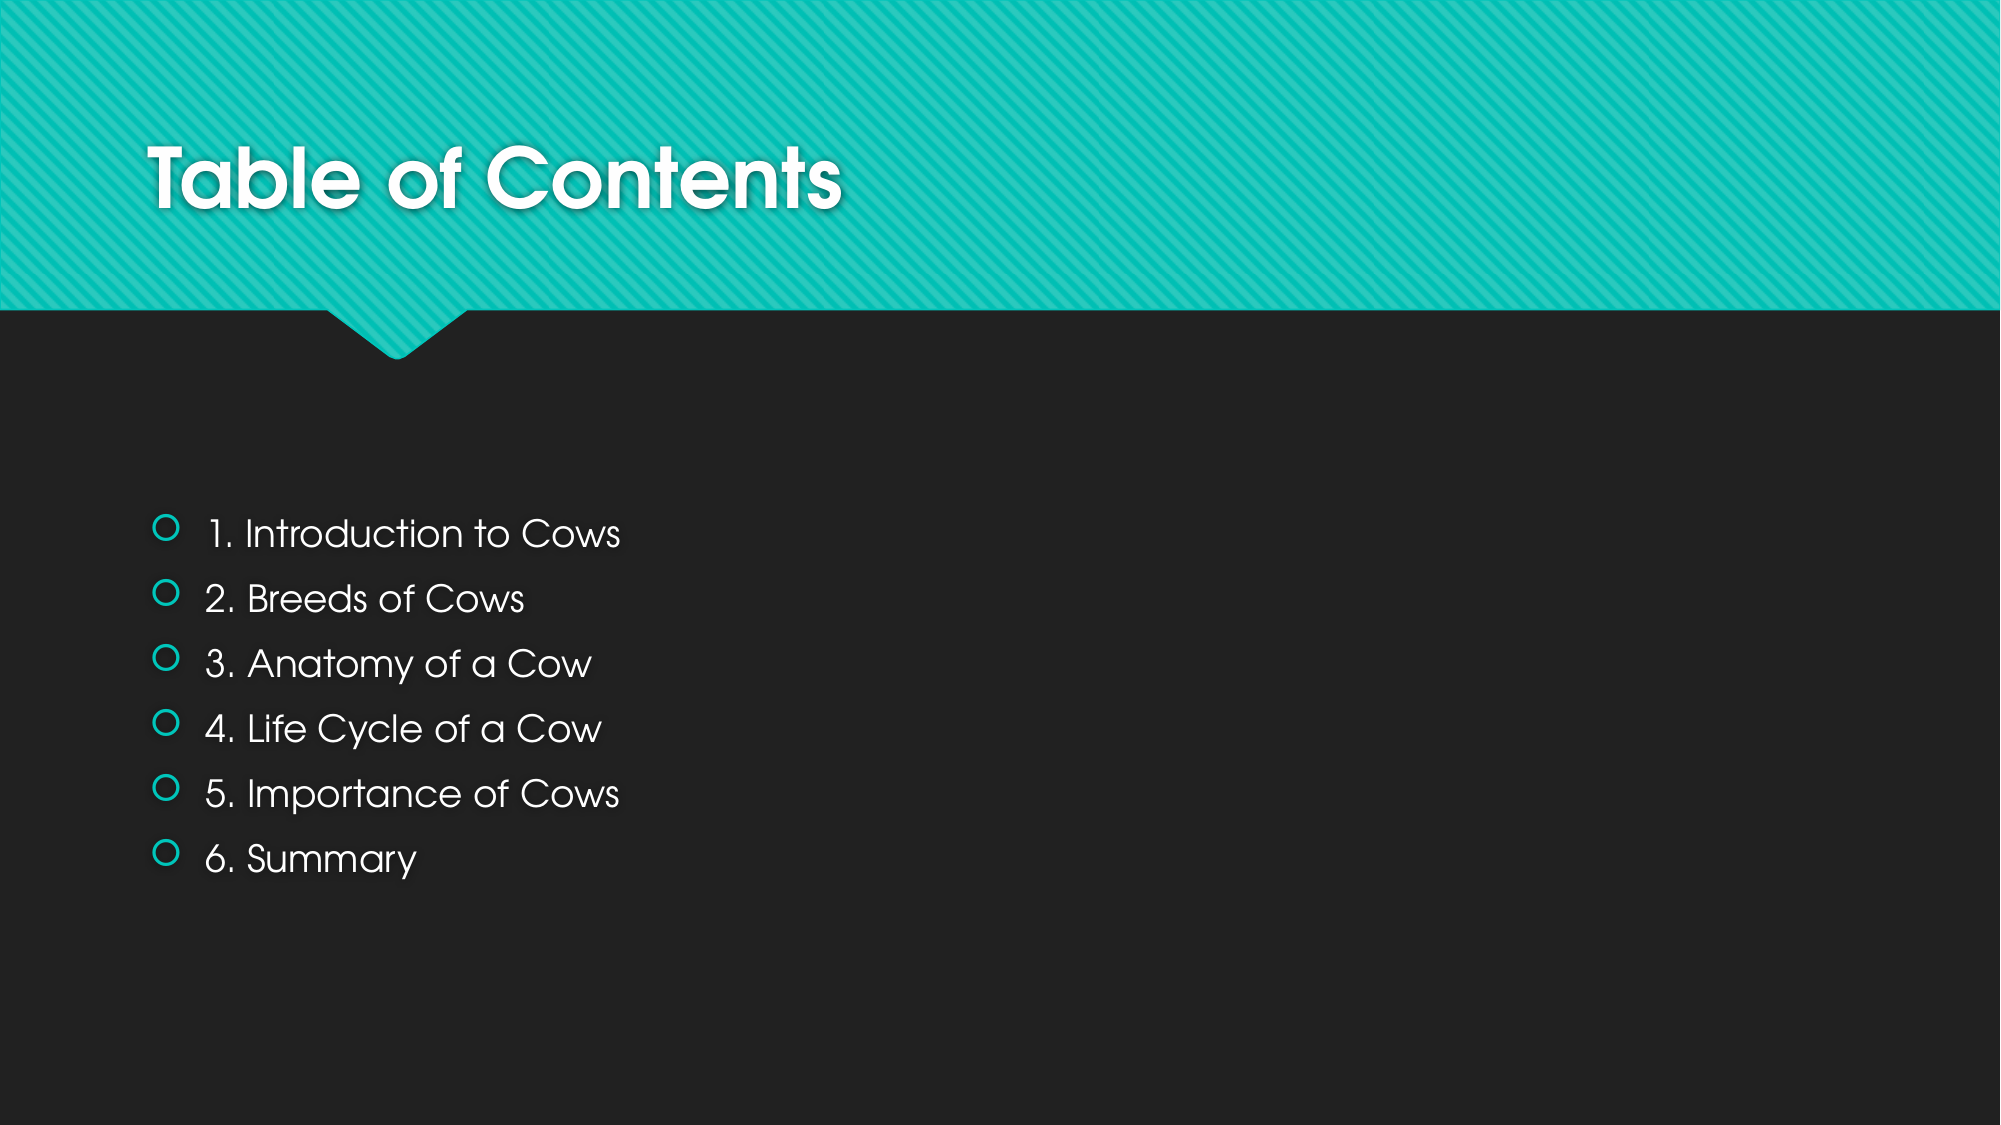

# Table of Contents

1. Introduction to Cows
2. Breeds of Cows
3. Anatomy of a Cow
4. Life Cycle of a Cow
5. Importance of Cows
6. Summary